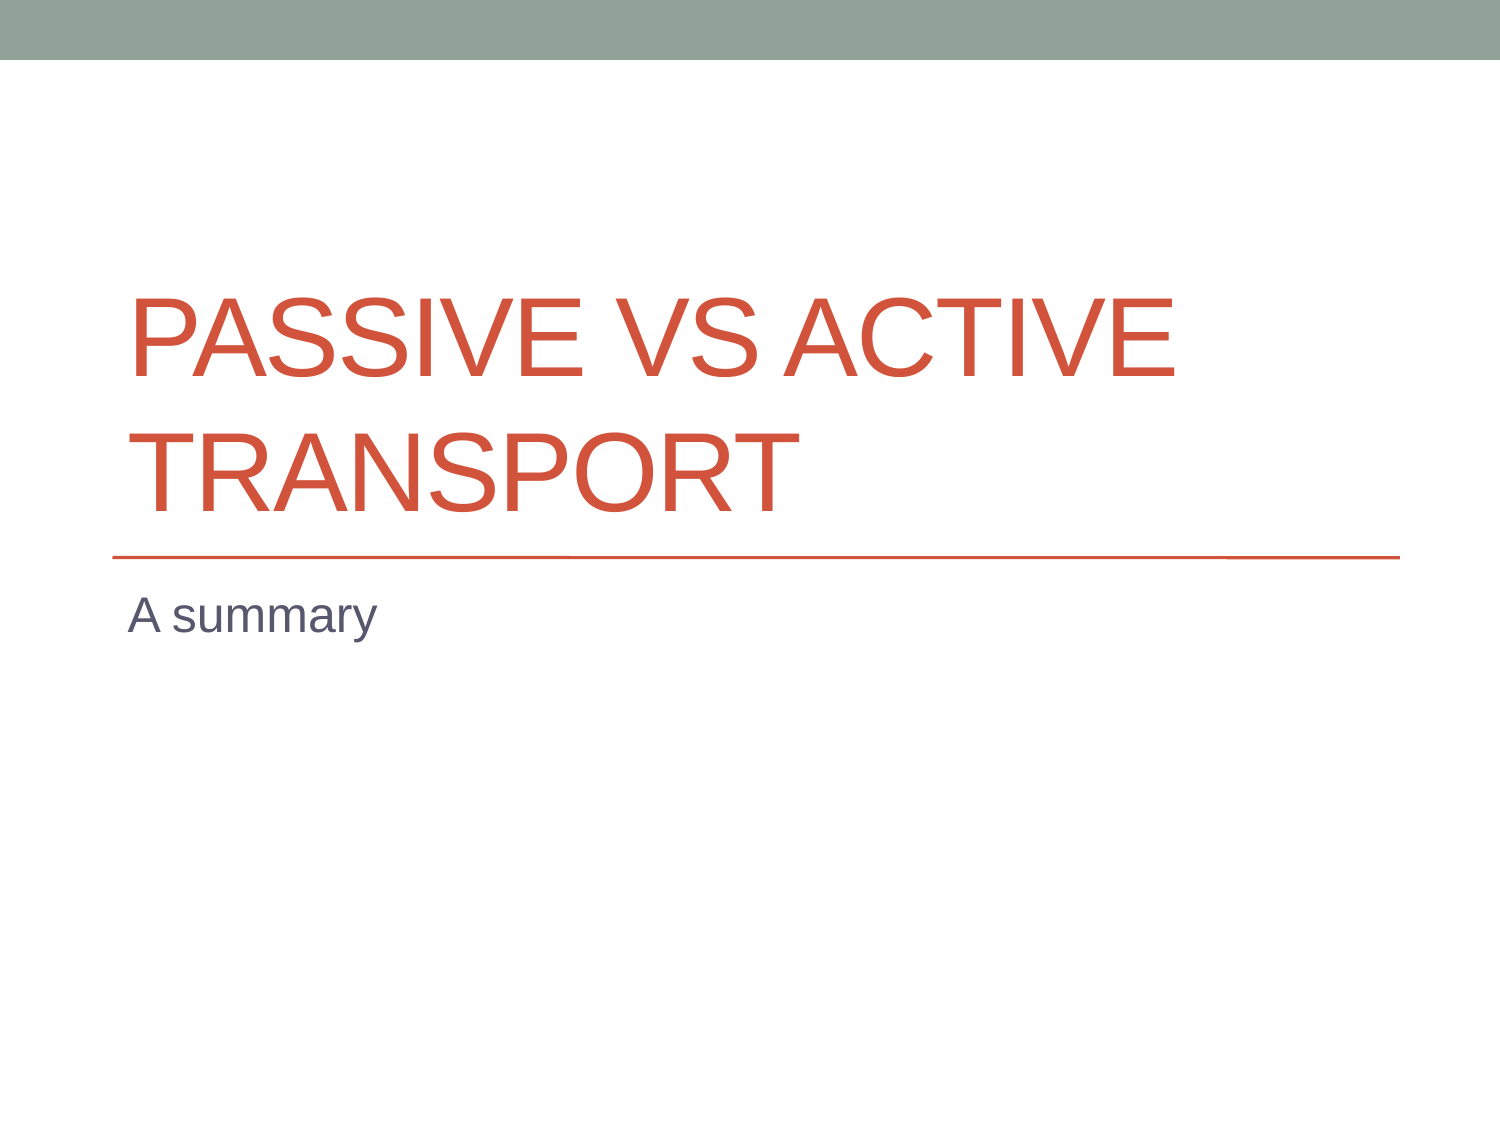

# Passive vs active transport
A summary